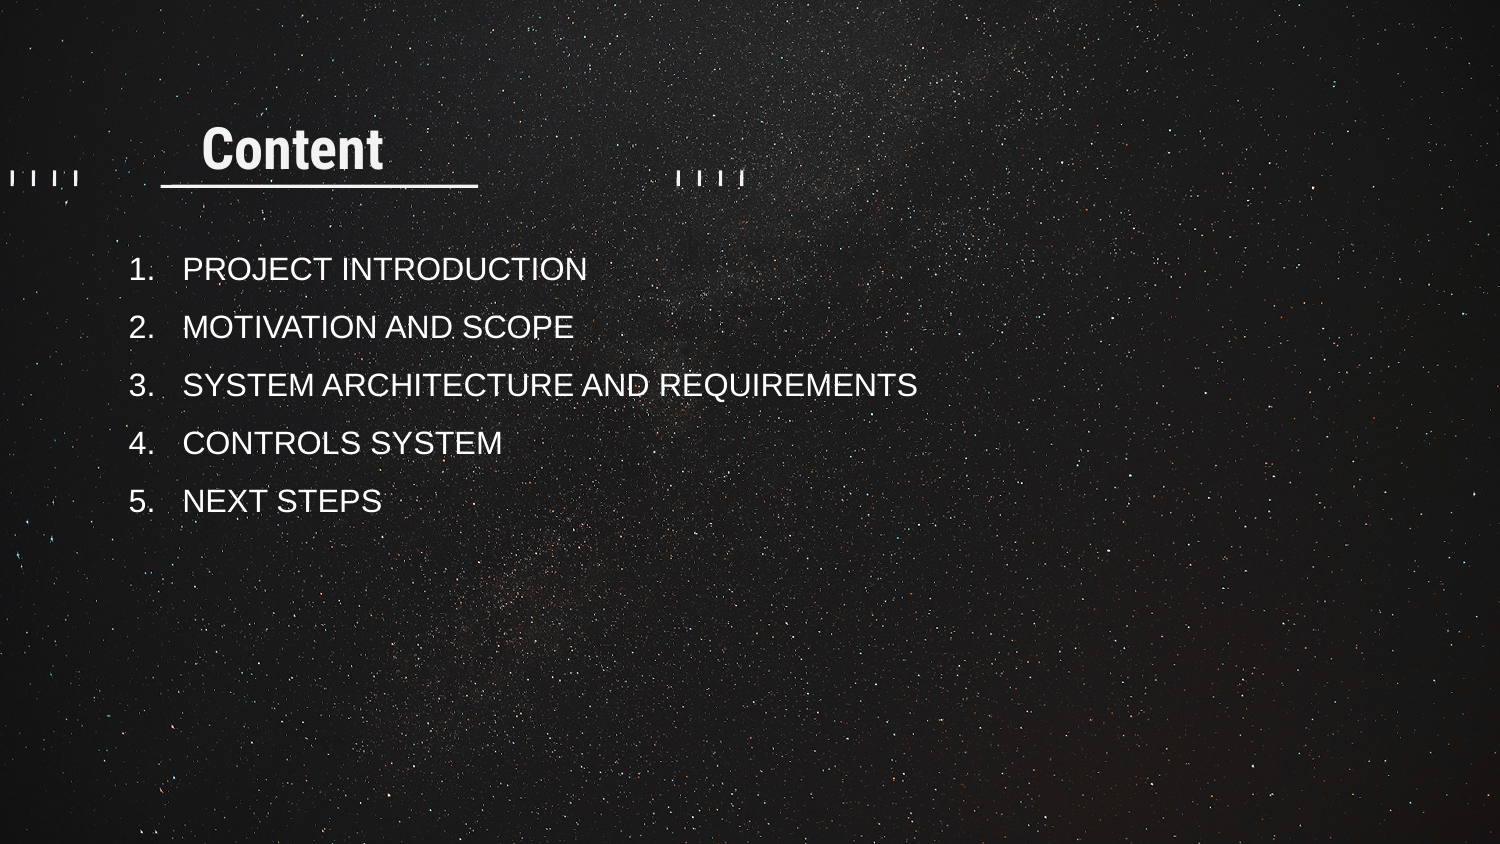

Content

PROJECT INTRODUCTION
MOTIVATION AND SCOPE
SYSTEM ARCHITECTURE AND REQUIREMENTS
CONTROLS SYSTEM
NEXT STEPS